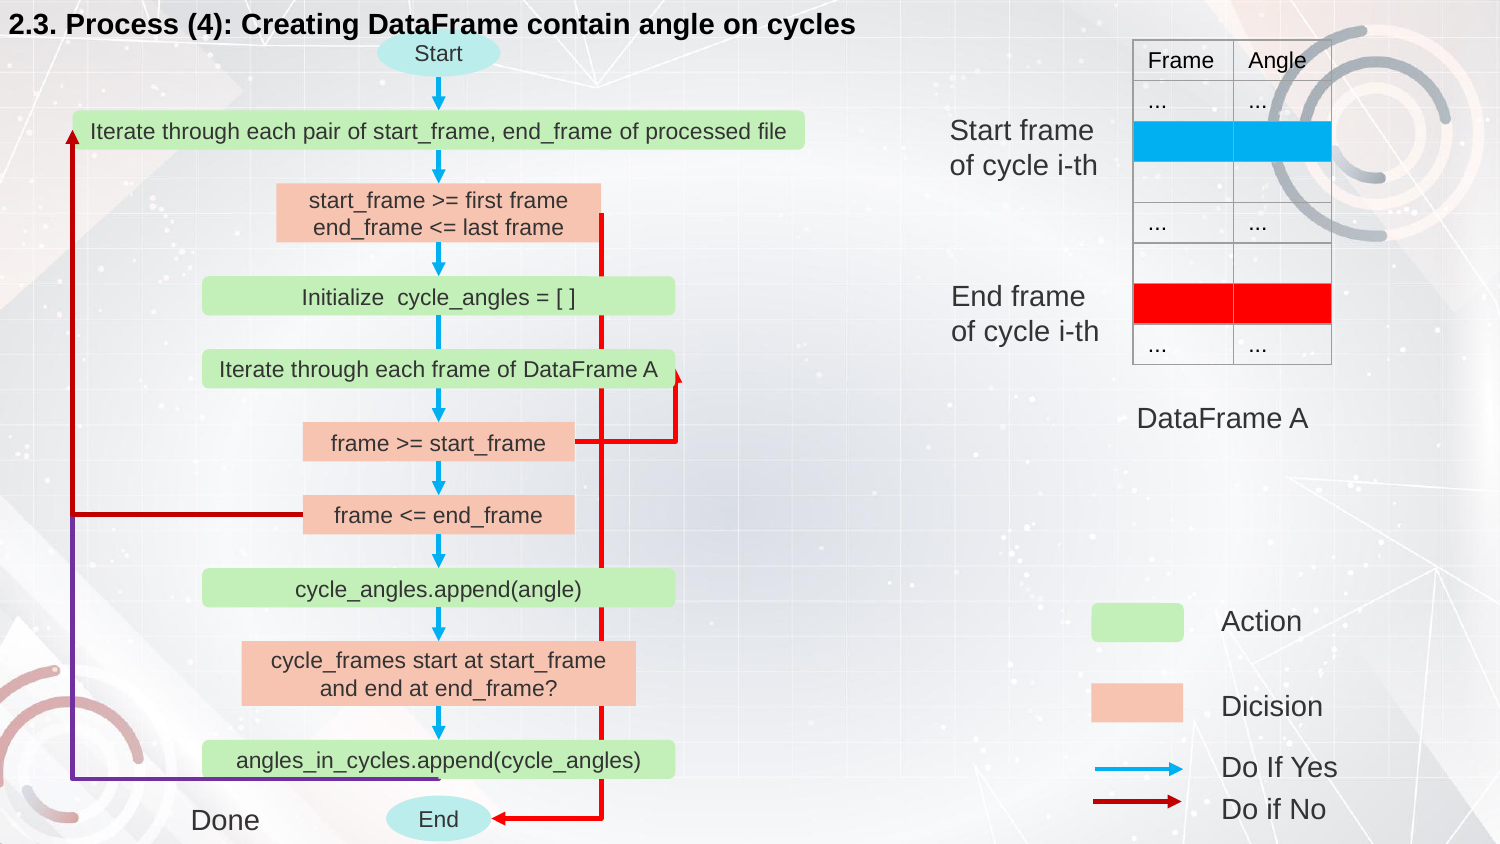

2.3. Process (4): Creating DataFrame contain angle on cycles
Start
| Frame | Angle |
| --- | --- |
| ... | ... |
|  |  |
|  |  |
| ... | ... |
|  |  |
|  |  |
| ... | ... |
Start frame
of cycle i-th
Iterate through each pair of start_frame, end_frame of processed file
start_frame >= first frame
end_frame <= last frame
End frame
of cycle i-th
Initialize  cycle_angles = [ ]
Iterate through each frame of DataFrame A
DataFrame A
frame >= start_frame
frame <= end_frame
cycle_angles.append(angle)
Action

cycle_frames start at start_frame and end at end_frame?
Dicision

Do If Yes
angles_in_cycles.append(cycle_angles)
Do if No
Done
End
Dicision
Dicision